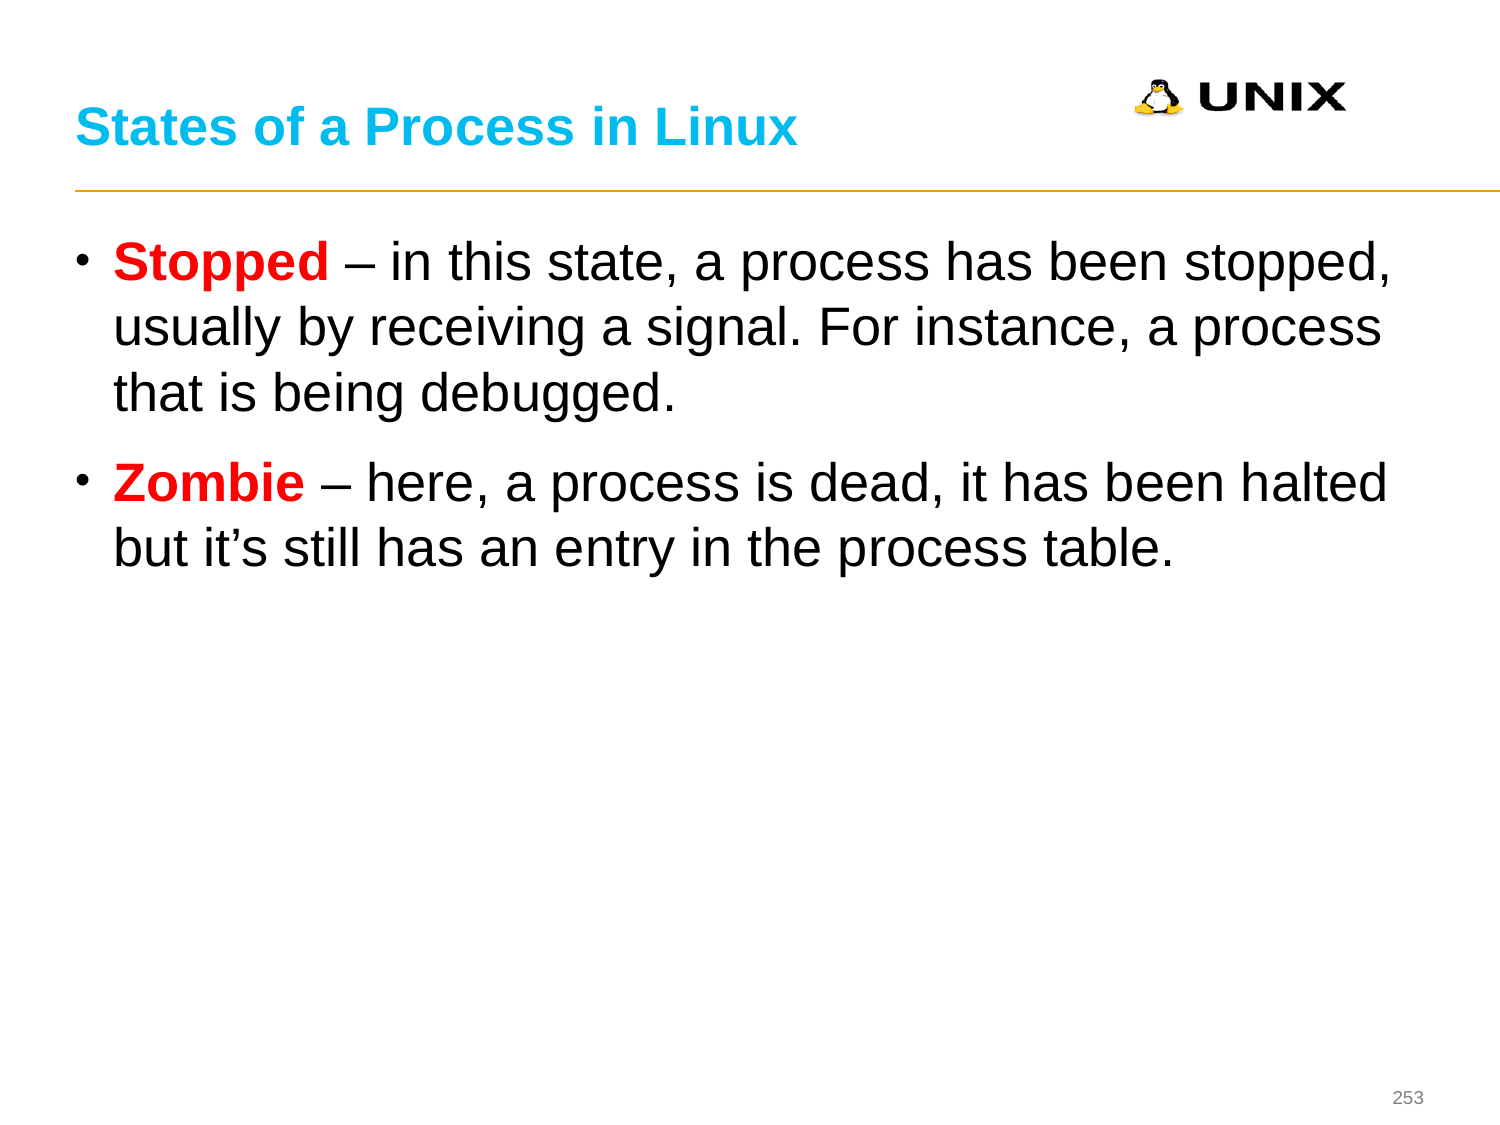

# States of a Process in Linux
Stopped – in this state, a process has been stopped, usually by receiving a signal. For instance, a process that is being debugged.
Zombie – here, a process is dead, it has been halted but it’s still has an entry in the process table.